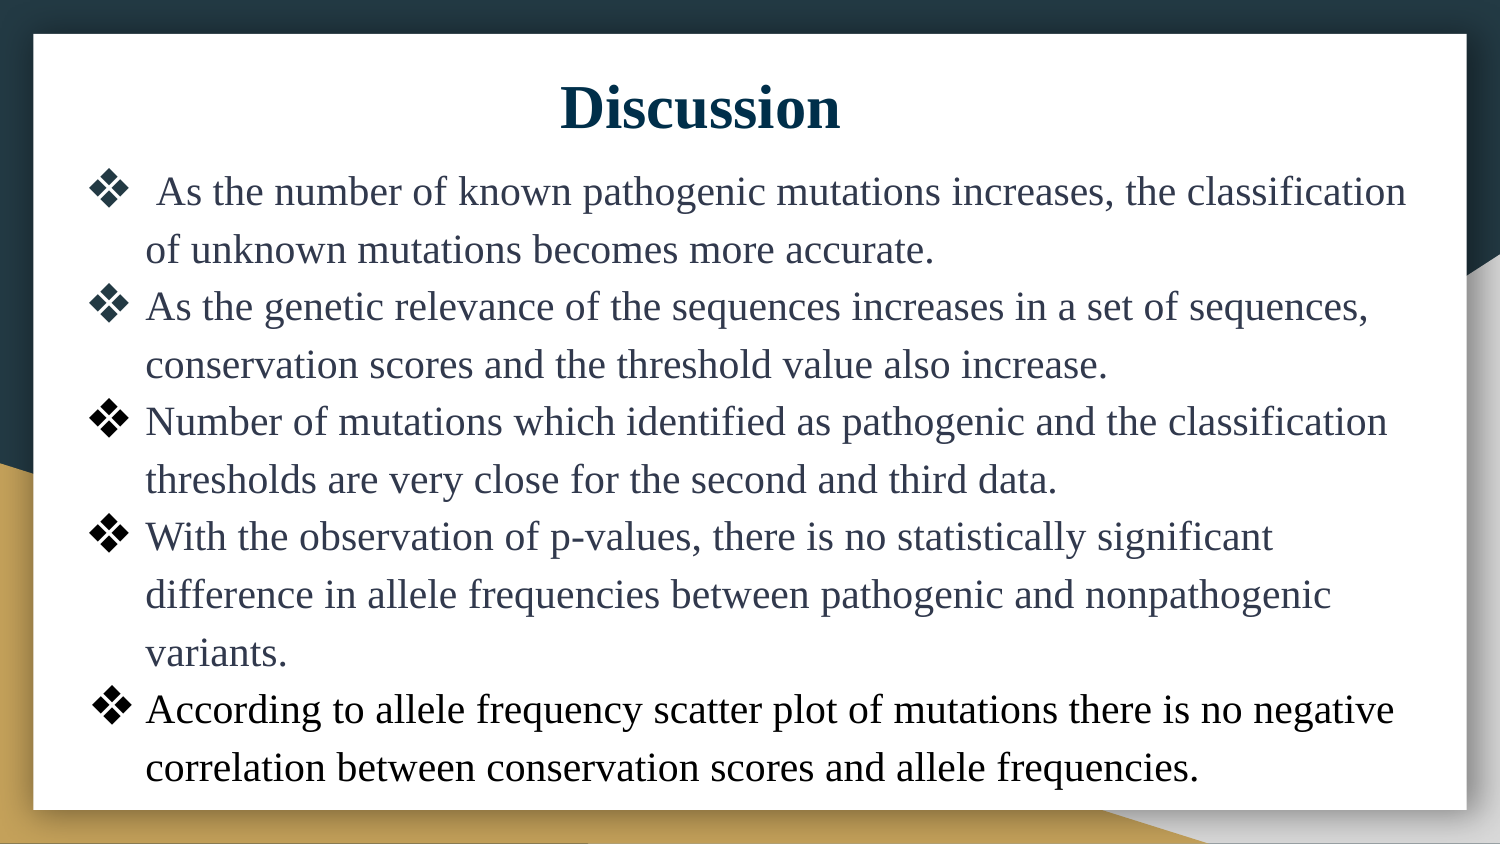

# Discussion
 As the number of known pathogenic mutations increases, the classification of unknown mutations becomes more accurate.
As the genetic relevance of the sequences increases in a set of sequences, conservation scores and the threshold value also increase.
Number of mutations which identified as pathogenic and the classification thresholds are very close for the second and third data.
With the observation of p-values, there is no statistically significant difference in allele frequencies between pathogenic and nonpathogenic variants.
According to allele frequency scatter plot of mutations there is no negative correlation between conservation scores and allele frequencies.